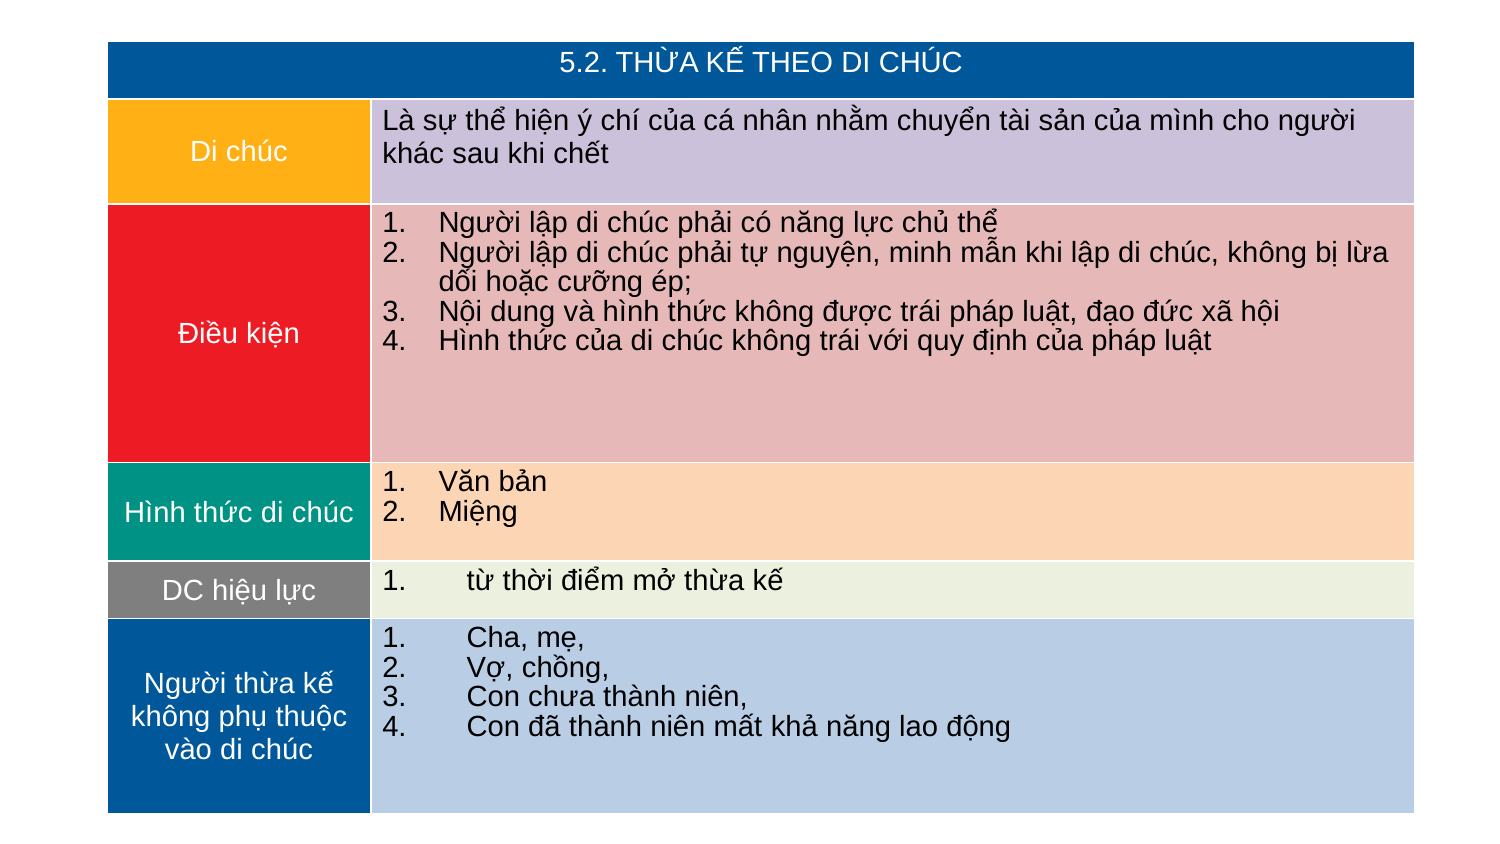

| 5.2. THỪA KẾ THEO DI CHÚC |  |
| --- | --- |
| Di chúc | Là sự thể hiện ý chí của cá nhân nhằm chuyển tài sản của mình cho người khác sau khi chết |
| Điều kiện | Người lập di chúc phải có năng lực chủ thể Người lập di chúc phải tự nguyện, minh mẫn khi lập di chúc, không bị lừa dối hoặc cưỡng ép; Nội dung và hình thức không được trái pháp luật, đạo đức xã hội Hình thức của di chúc không trái với quy định của pháp luật |
| Hình thức di chúc | Văn bản Miệng |
| DC hiệu lực | từ thời điểm mở thừa kế |
| Người thừa kế không phụ thuộc vào di chúc | Cha, mẹ, Vợ, chồng, Con chưa thành niên, Con đã thành niên mất khả năng lao động |